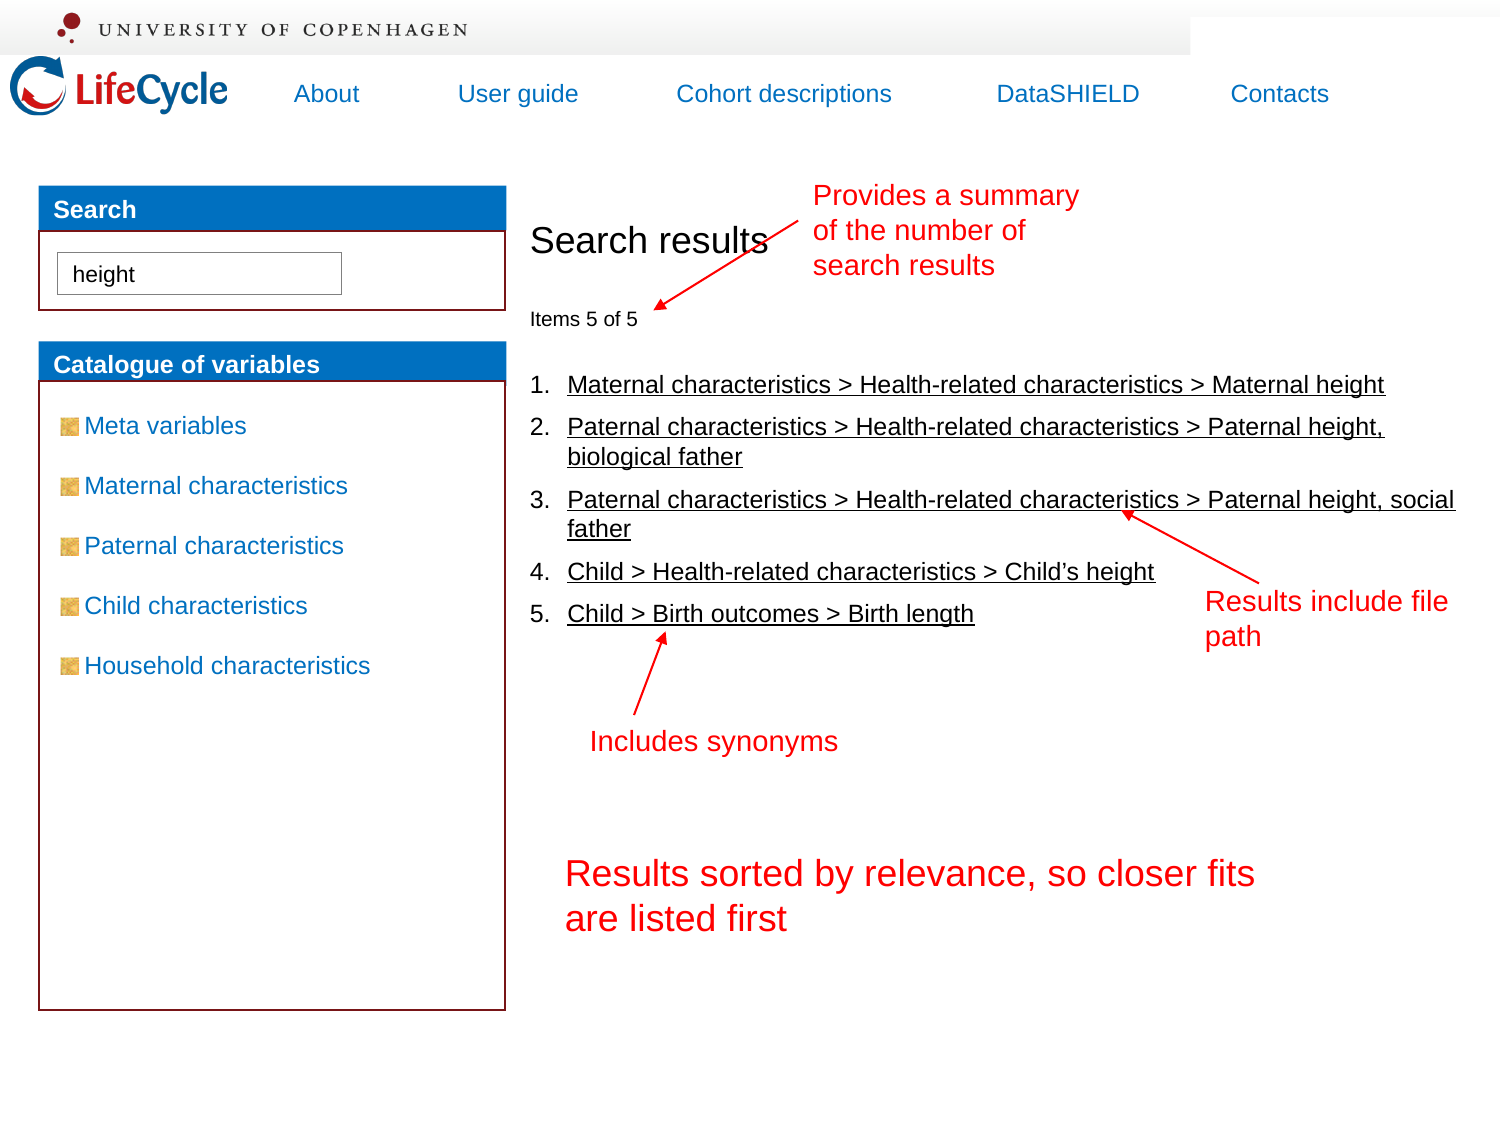

Provides a summary of the number of search results
Search

height
Search results

Items 5 of 5

Maternal characteristics > Health-related characteristics > Maternal height
Paternal characteristics > Health-related characteristics > Paternal height, biological father
Paternal characteristics > Health-related characteristics > Paternal height, social father
Child > Health-related characteristics > Child’s height
Child > Birth outcomes > Birth length

Catalogue of variables

Meta variables

Maternal characteristics

Paternal characteristics

Child characteristics

Household characteristics

Results include file path
Includes synonyms
Results sorted by relevance, so closer fits are listed first